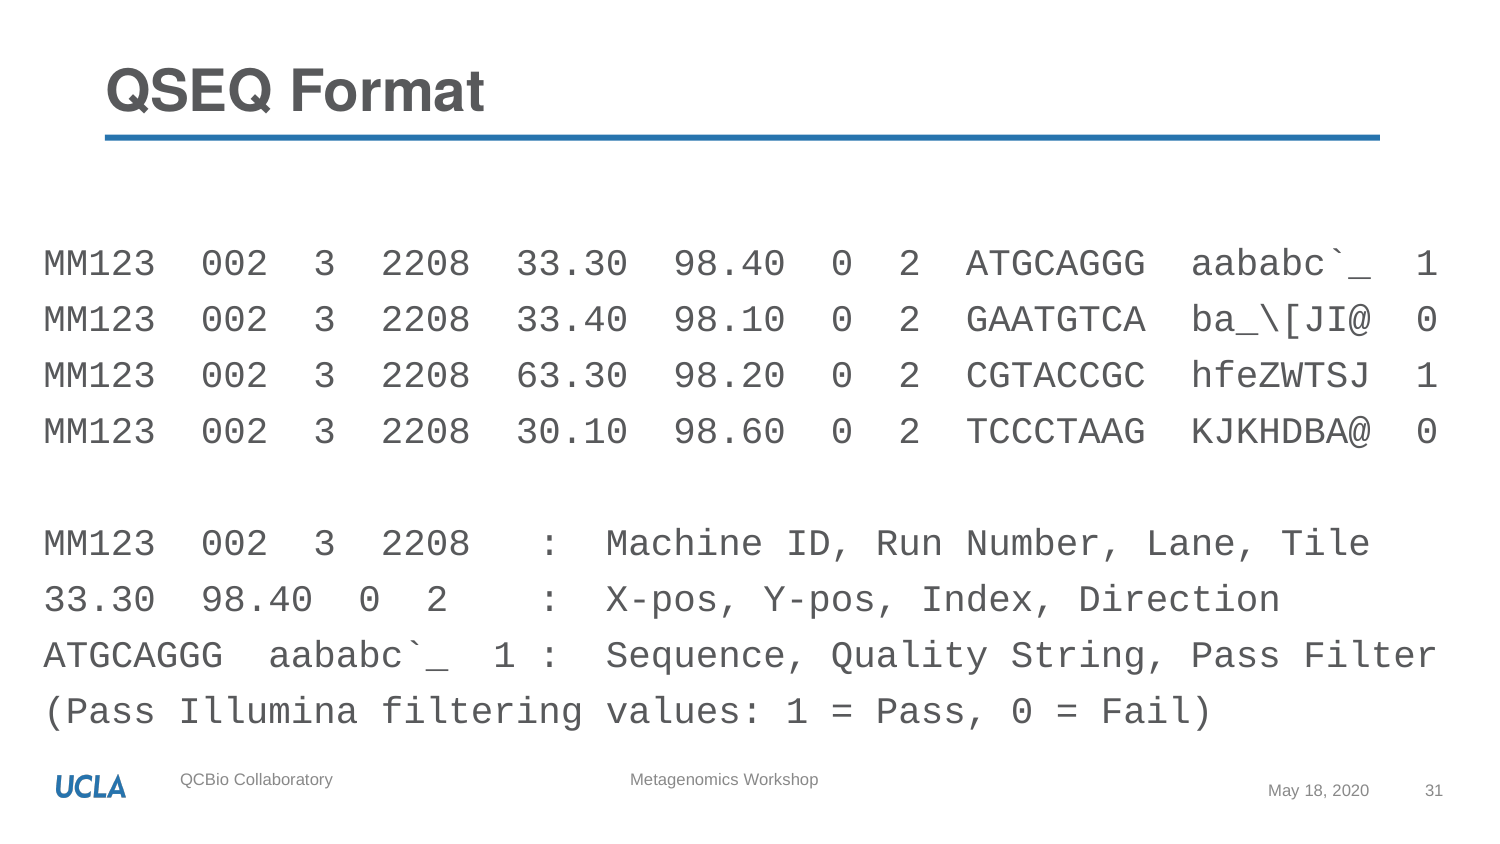

# QSEQ Format
MM123  002  3  2208  33.30  98.40  0  2  ATGCAGGG  aababc`_  1
MM123  002  3  2208  33.40  98.10  0  2  GAATGTCA  ba_\[JI@  0
MM123  002  3  2208  63.30  98.20  0  2  CGTACCGC  hfeZWTSJ  1
MM123  002  3  2208  30.10  98.60  0  2  TCCCTAAG  KJKHDBA@  0

MM123  002  3  2208   :  Machine ID, Run Number, Lane, Tile
33.30  98.40  0  2    :  X-pos, Y-pos, Index, Direction
ATGCAGGG  aababc`_  1 :  Sequence, Quality String, Pass Filter
(Pass Illumina filtering values: 1 = Pass, 0 = Fail)
May 18, 2020
31